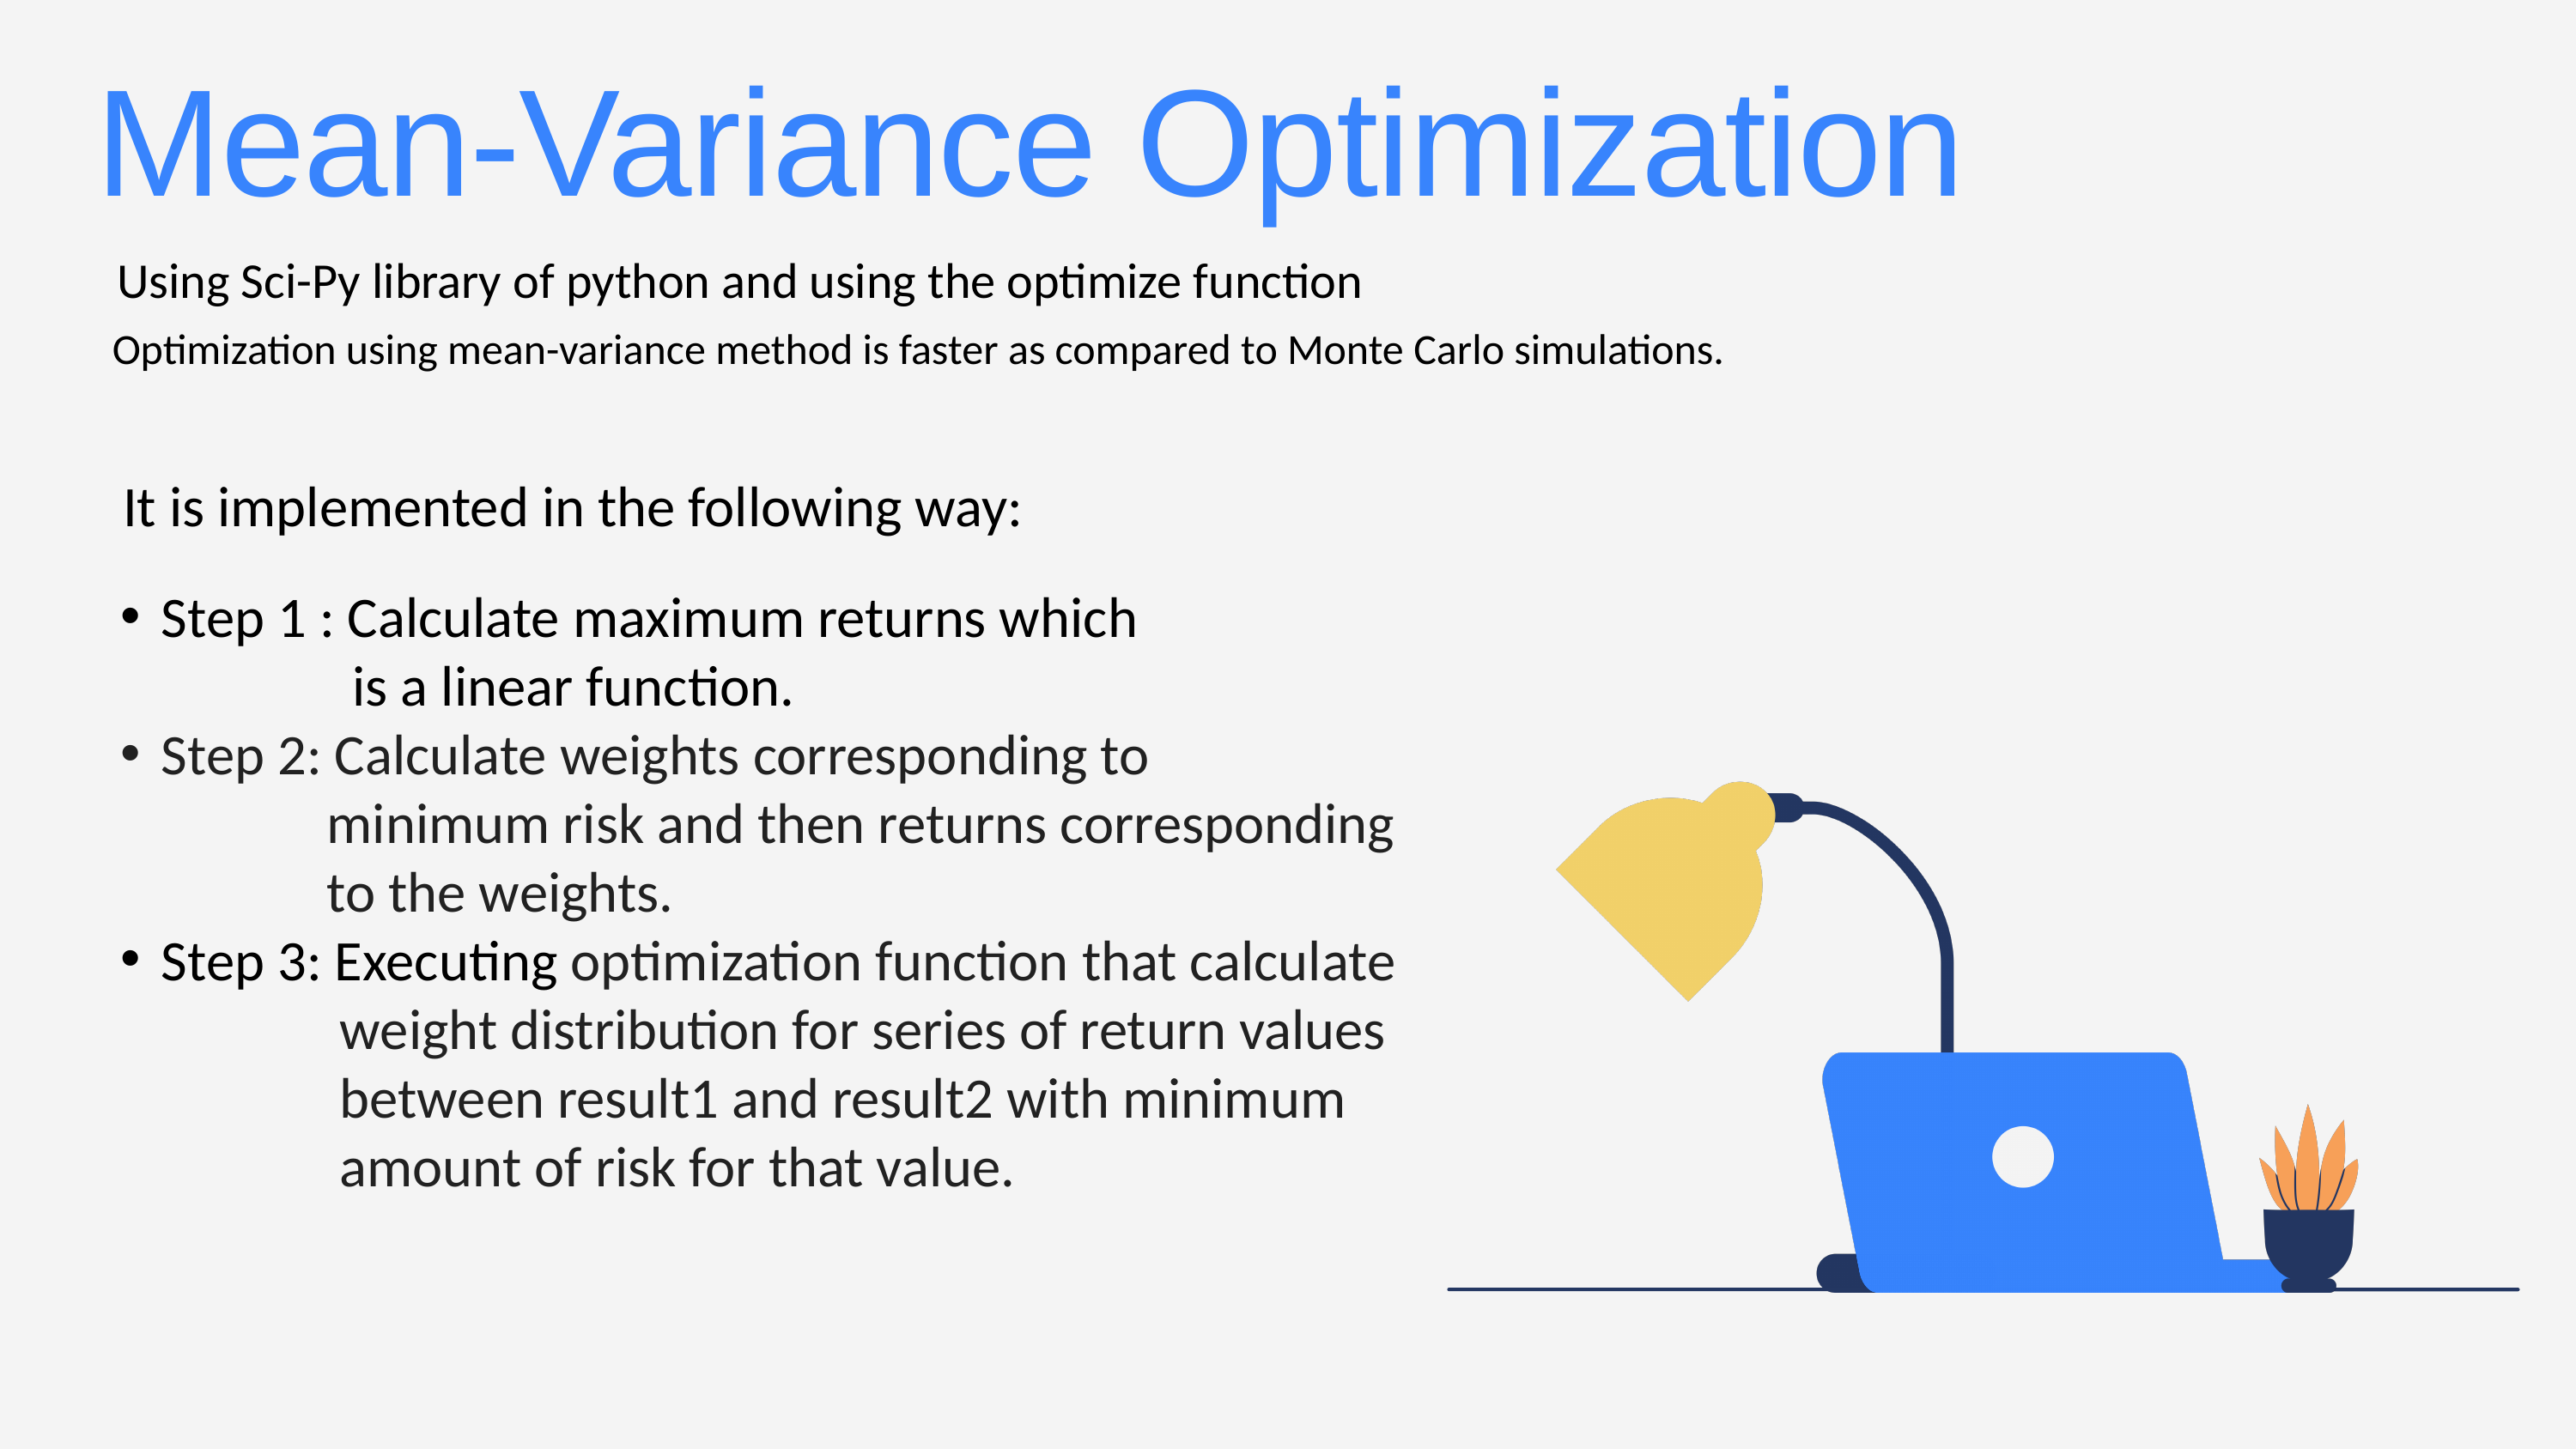

Mean-Variance Optimization
Using Sci-Py library of python and using the optimize function
Optimization using mean-variance method is faster as compared to Monte Carlo simulations.
It is implemented in the following way:
Step 1 : Calculate maximum returns which
	        is a linear function.
Step 2: Calculate weights corresponding to
                minimum risk and then returns corresponding
	      to the weights.
Step 3: Executing optimization function that calculate
 	       weight distribution for series of return values
  	       between result1 and result2 with minimum
	       amount of risk for that value.